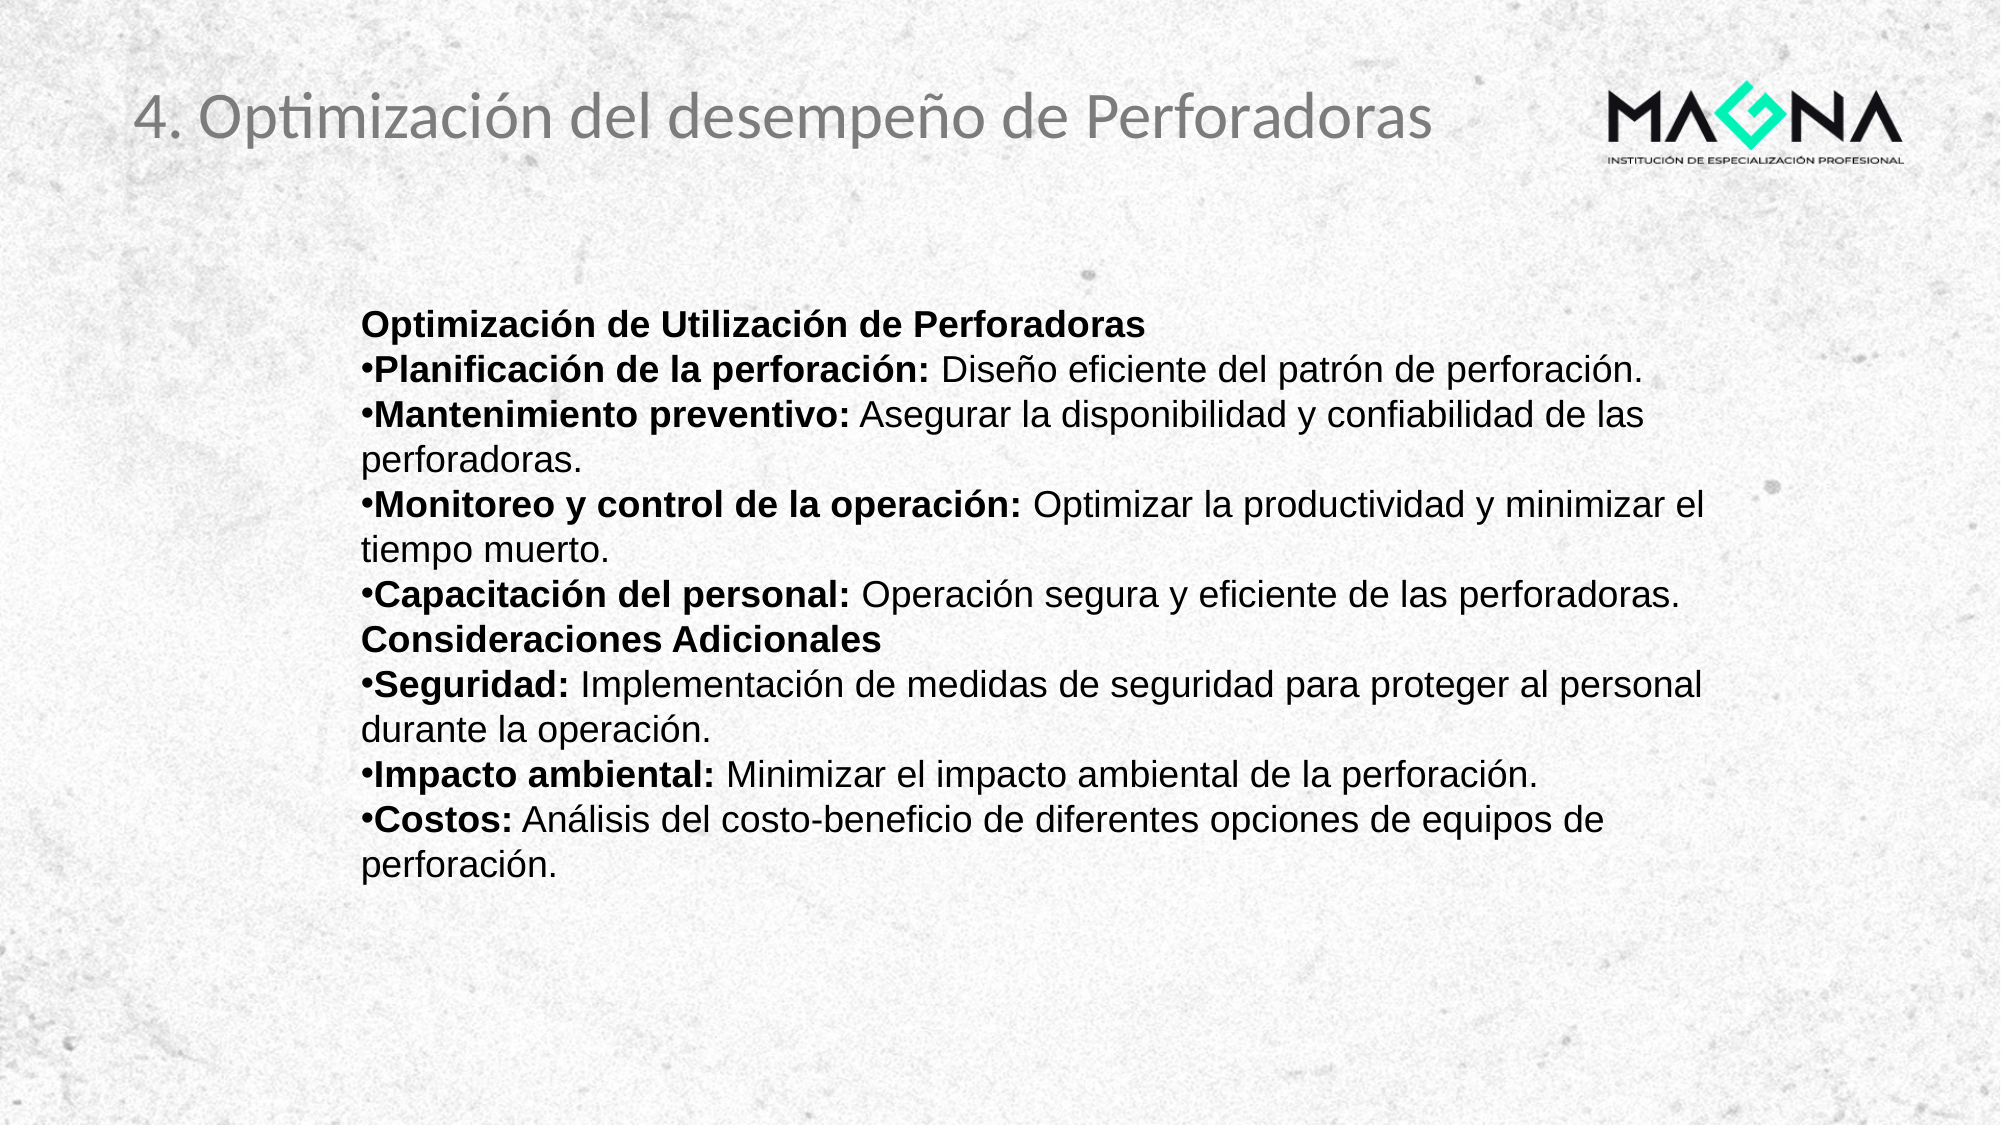

4. Optimización del desempeño de Perforadoras
Optimización de Utilización de Perforadoras
Planificación de la perforación: Diseño eficiente del patrón de perforación.
Mantenimiento preventivo: Asegurar la disponibilidad y confiabilidad de las perforadoras.
Monitoreo y control de la operación: Optimizar la productividad y minimizar el tiempo muerto.
Capacitación del personal: Operación segura y eficiente de las perforadoras.
Consideraciones Adicionales
Seguridad: Implementación de medidas de seguridad para proteger al personal durante la operación.
Impacto ambiental: Minimizar el impacto ambiental de la perforación.
Costos: Análisis del costo-beneficio de diferentes opciones de equipos de perforación.